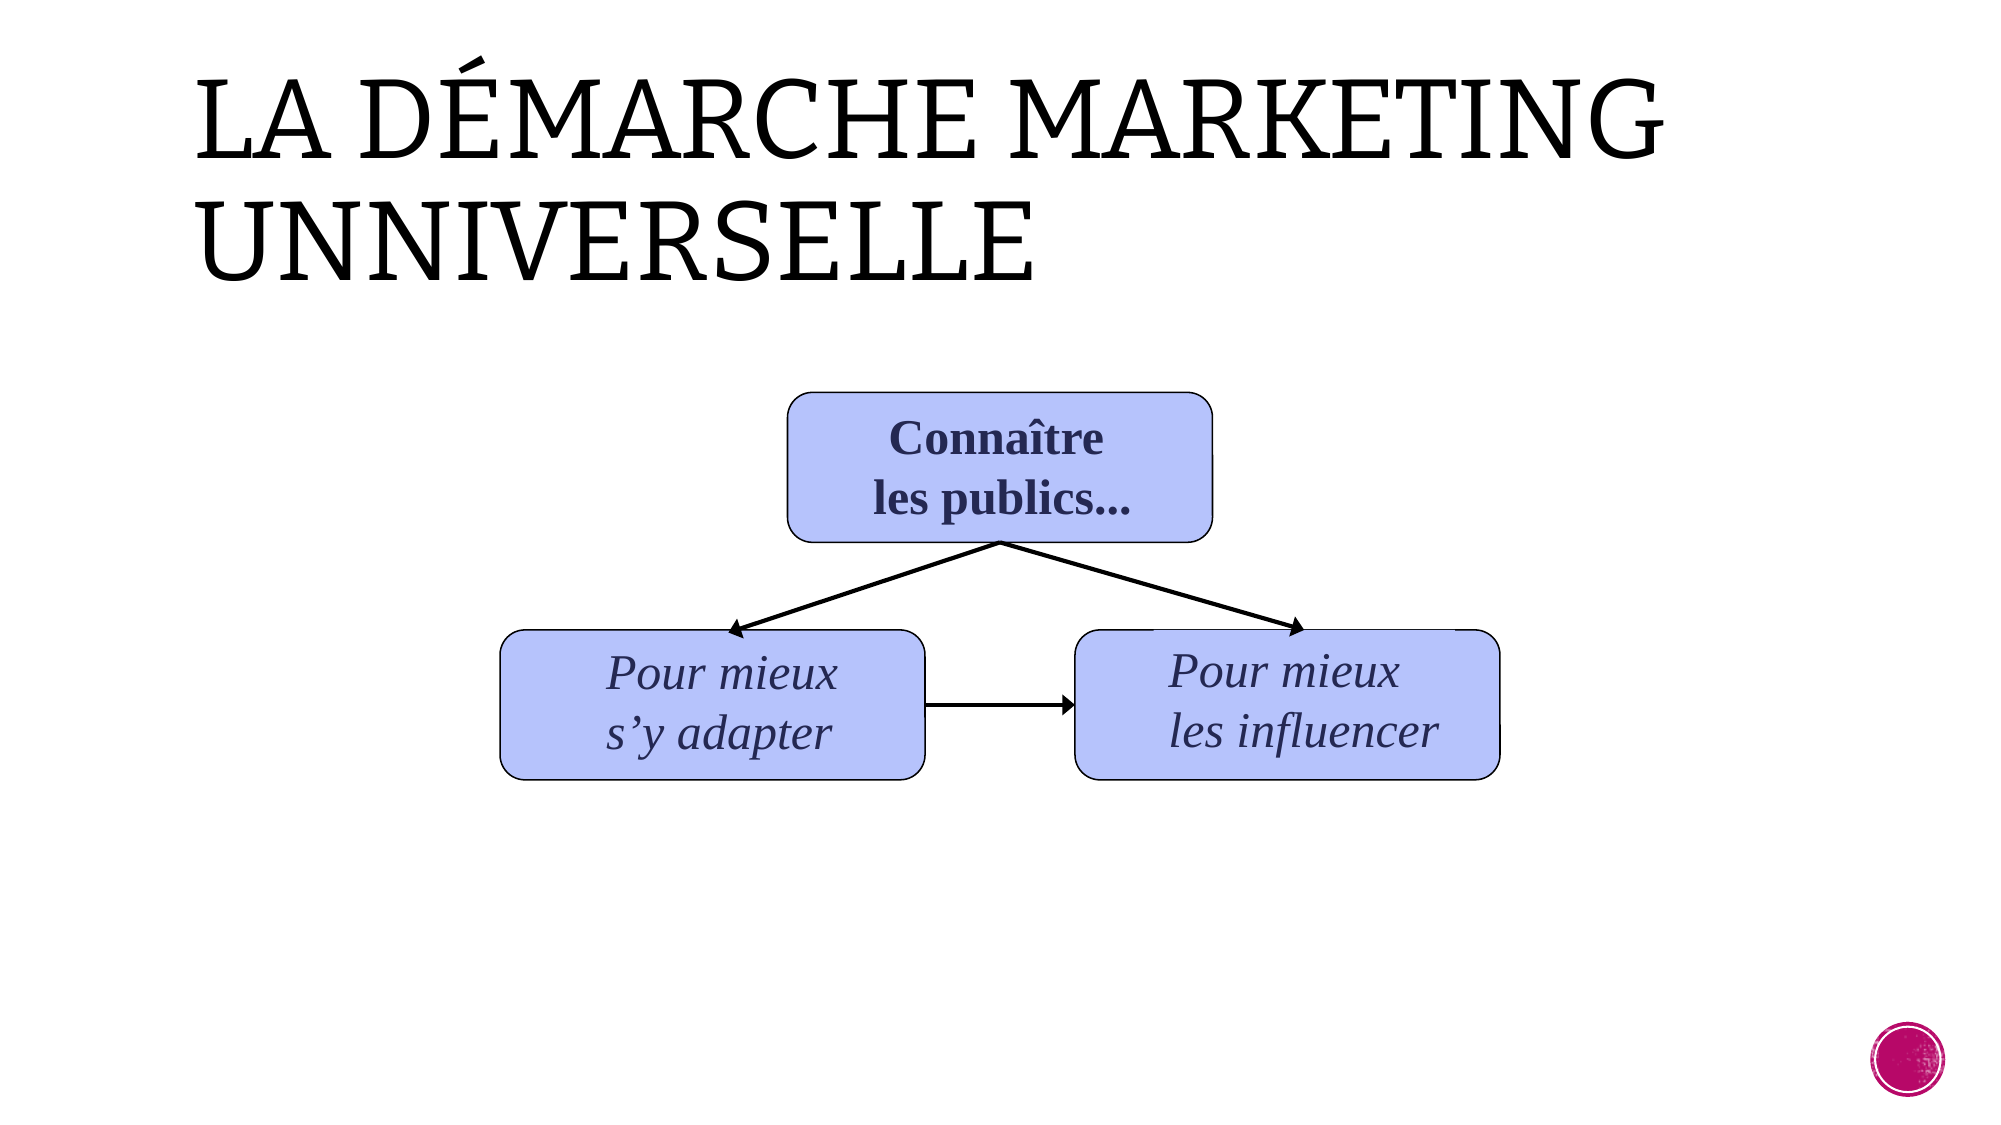

# La démarche marketing unniverselle

Connaître
les publics...

Pour mieux
les influencer
Pour mieux
s’y adapter